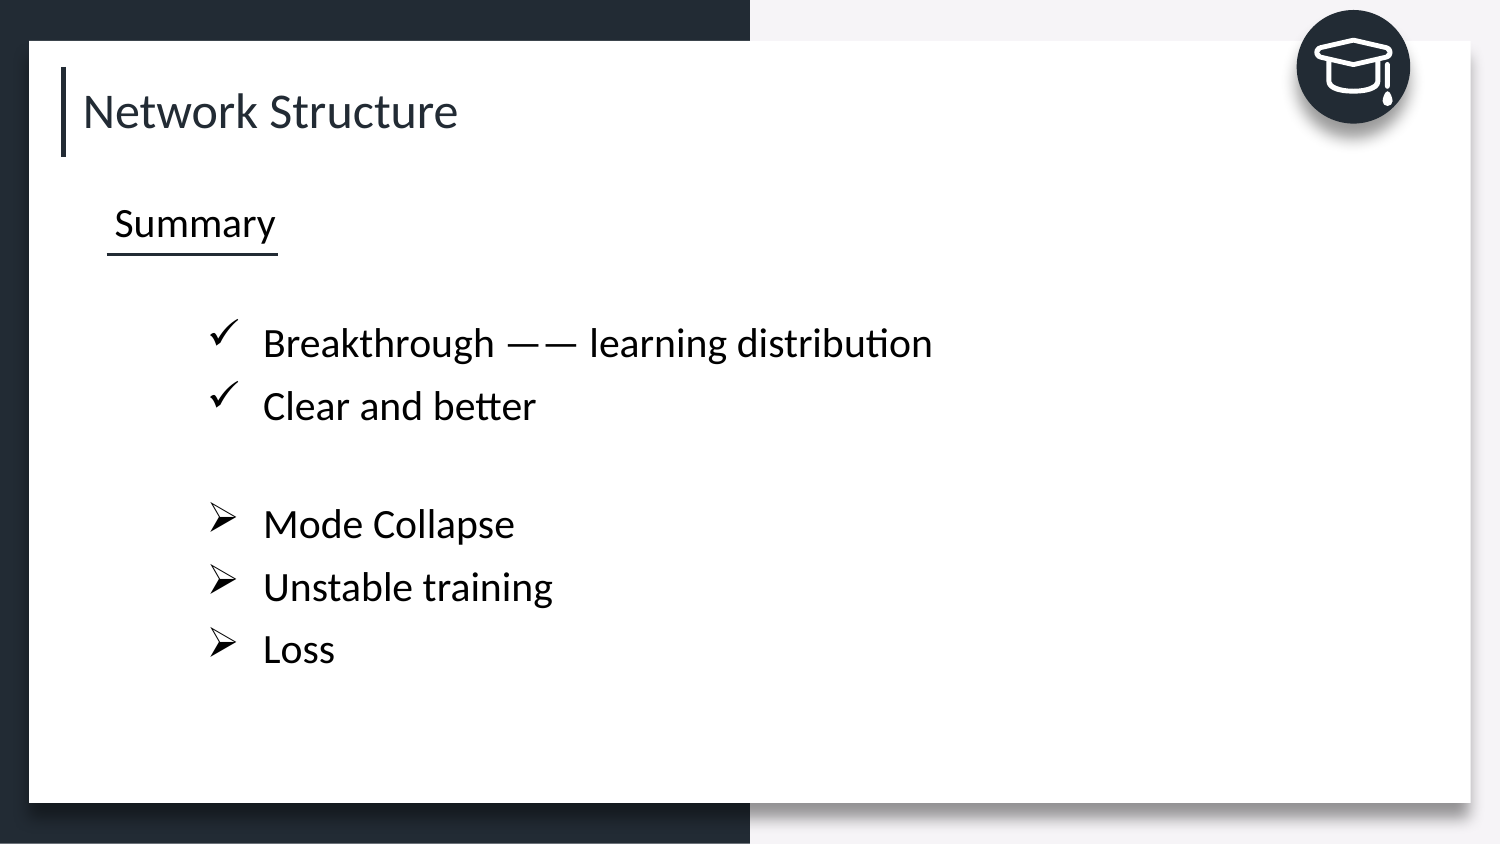

Network Structure
Summary
Breakthrough —— learning distribution
Clear and better

Mode Collapse
Unstable training
Loss